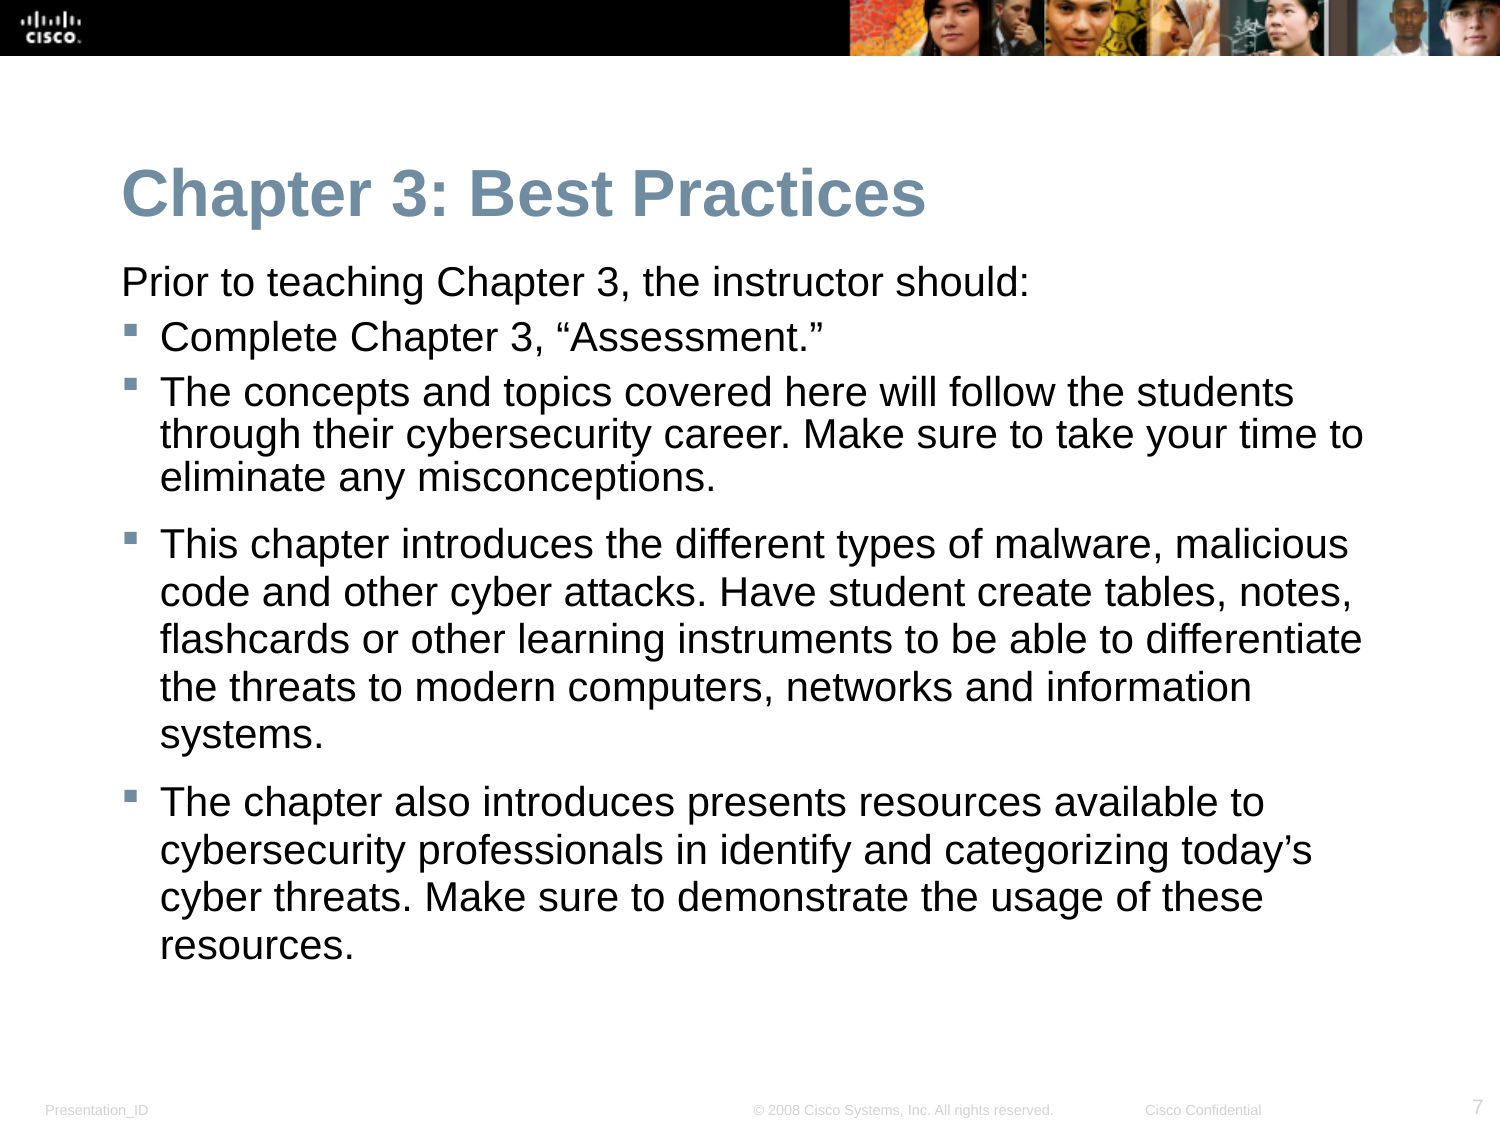

Chapter 3: Best Practices
Prior to teaching Chapter 3, the instructor should:
Complete Chapter 3, “Assessment.”
The concepts and topics covered here will follow the students through their cybersecurity career. Make sure to take your time to eliminate any misconceptions.
This chapter introduces the different types of malware, malicious code and other cyber attacks. Have student create tables, notes, flashcards or other learning instruments to be able to differentiate the threats to modern computers, networks and information systems.
The chapter also introduces presents resources available to cybersecurity professionals in identify and categorizing today’s cyber threats. Make sure to demonstrate the usage of these resources.